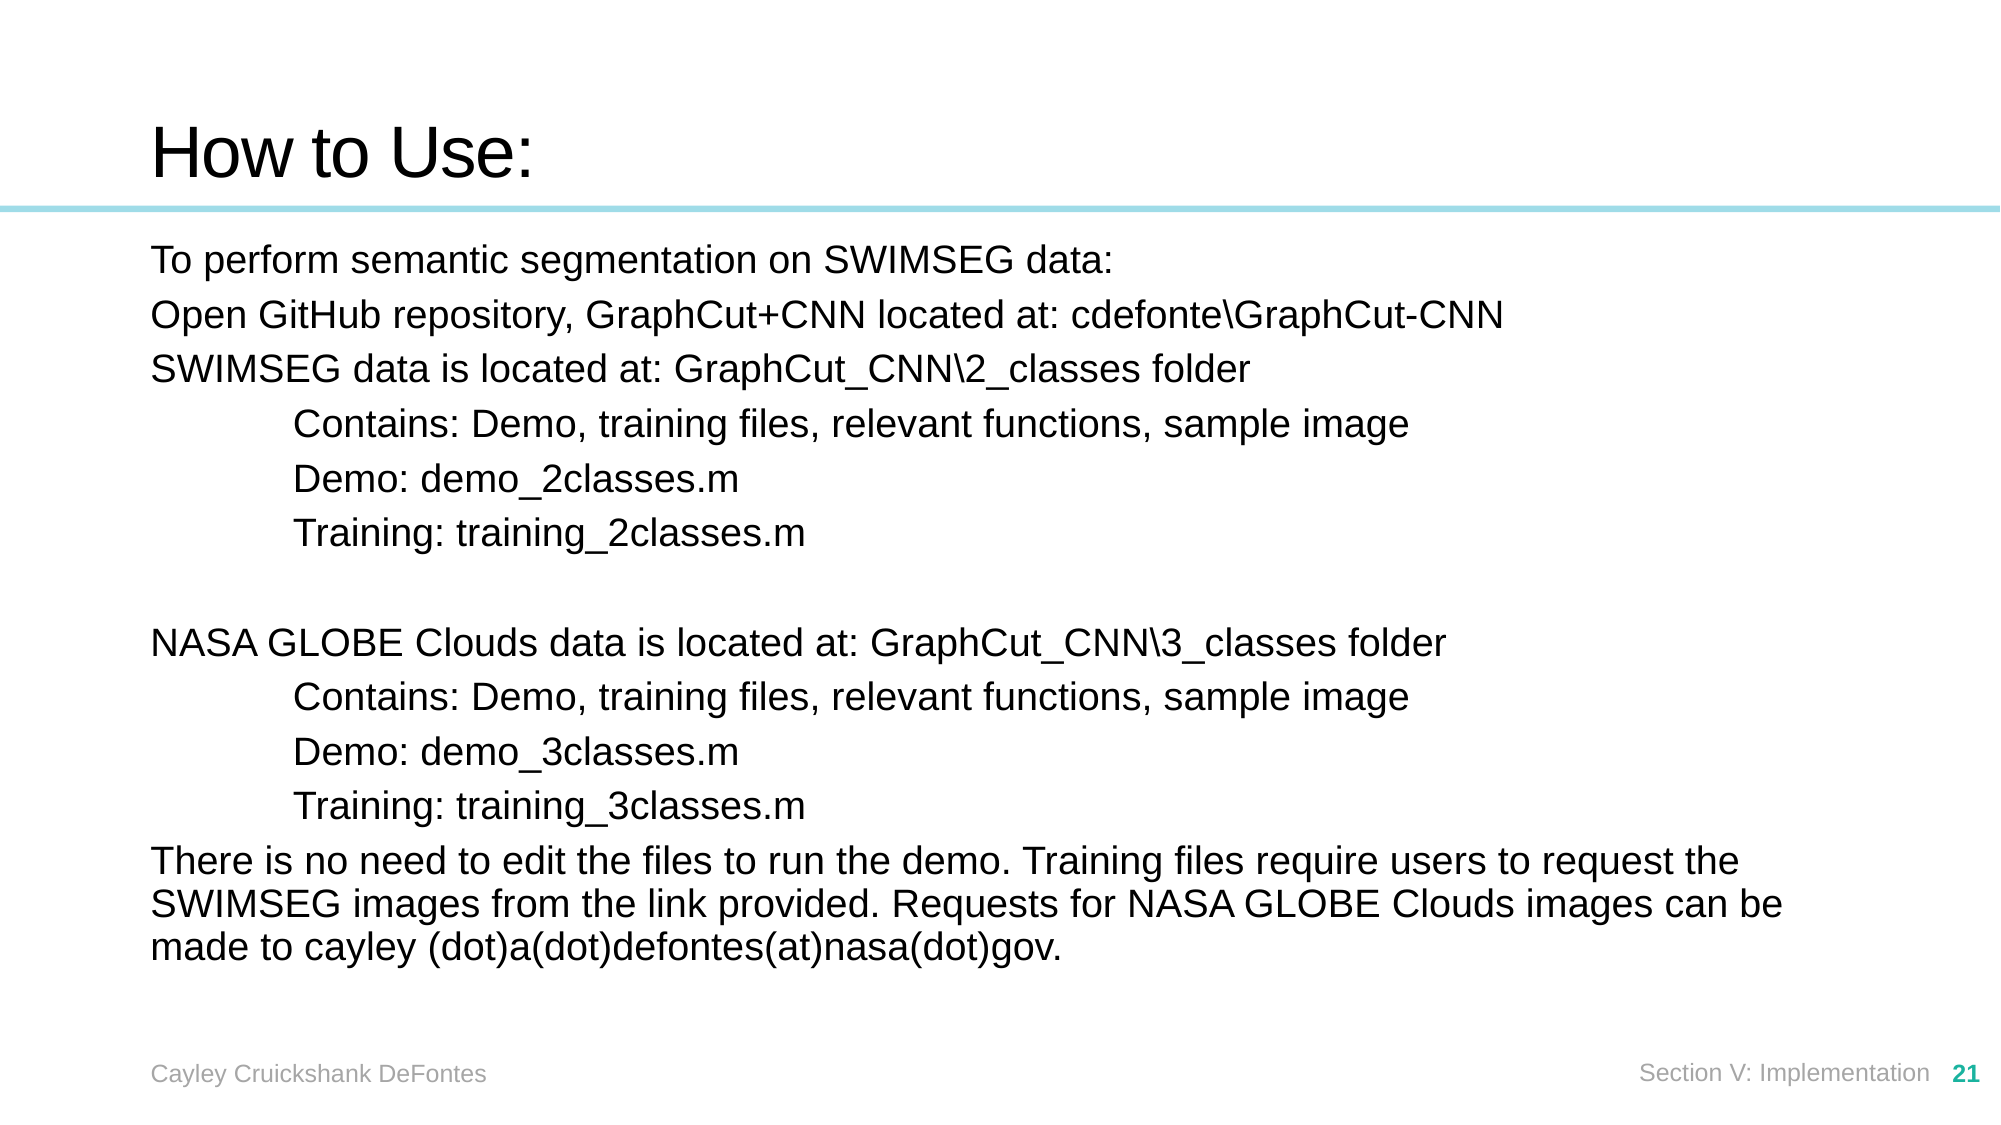

How to Use:

To perform semantic segmentation on SWIMSEG data:
Open GitHub repository, GraphCut+CNN located at: cdefonte\GraphCut-CNN
SWIMSEG data is located at: GraphCut_CNN\2_classes folder
	Contains: Demo, training files, relevant functions, sample image
	Demo: demo_2classes.m
	Training: training_2classes.m

NASA GLOBE Clouds data is located at: GraphCut_CNN\3_classes folder
	Contains: Demo, training files, relevant functions, sample image
	Demo: demo_3classes.m
	Training: training_3classes.m
There is no need to edit the files to run the demo. Training files require users to request the SWIMSEG images from the link provided. Requests for NASA GLOBE Clouds images can be made to cayley (dot)a(dot)defontes(at)nasa(dot)gov.
21
Cayley Cruickshank DeFontes
Section V: Implementation